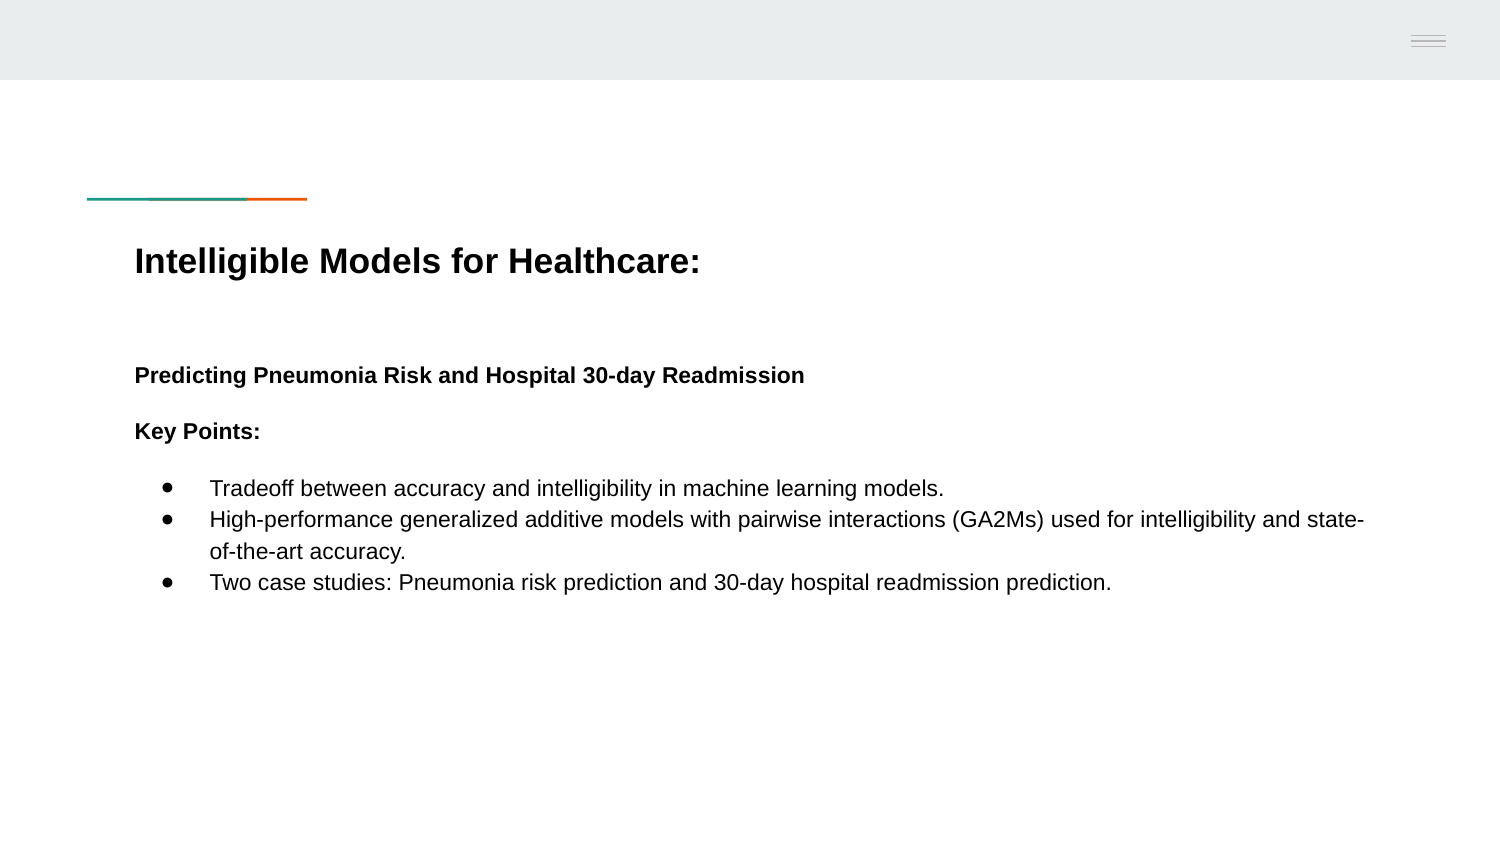

# Intelligible Models for Healthcare:
Predicting Pneumonia Risk and Hospital 30-day Readmission
Key Points:
Tradeoff between accuracy and intelligibility in machine learning models.
High-performance generalized additive models with pairwise interactions (GA2Ms) used for intelligibility and state-of-the-art accuracy.
Two case studies: Pneumonia risk prediction and 30-day hospital readmission prediction.